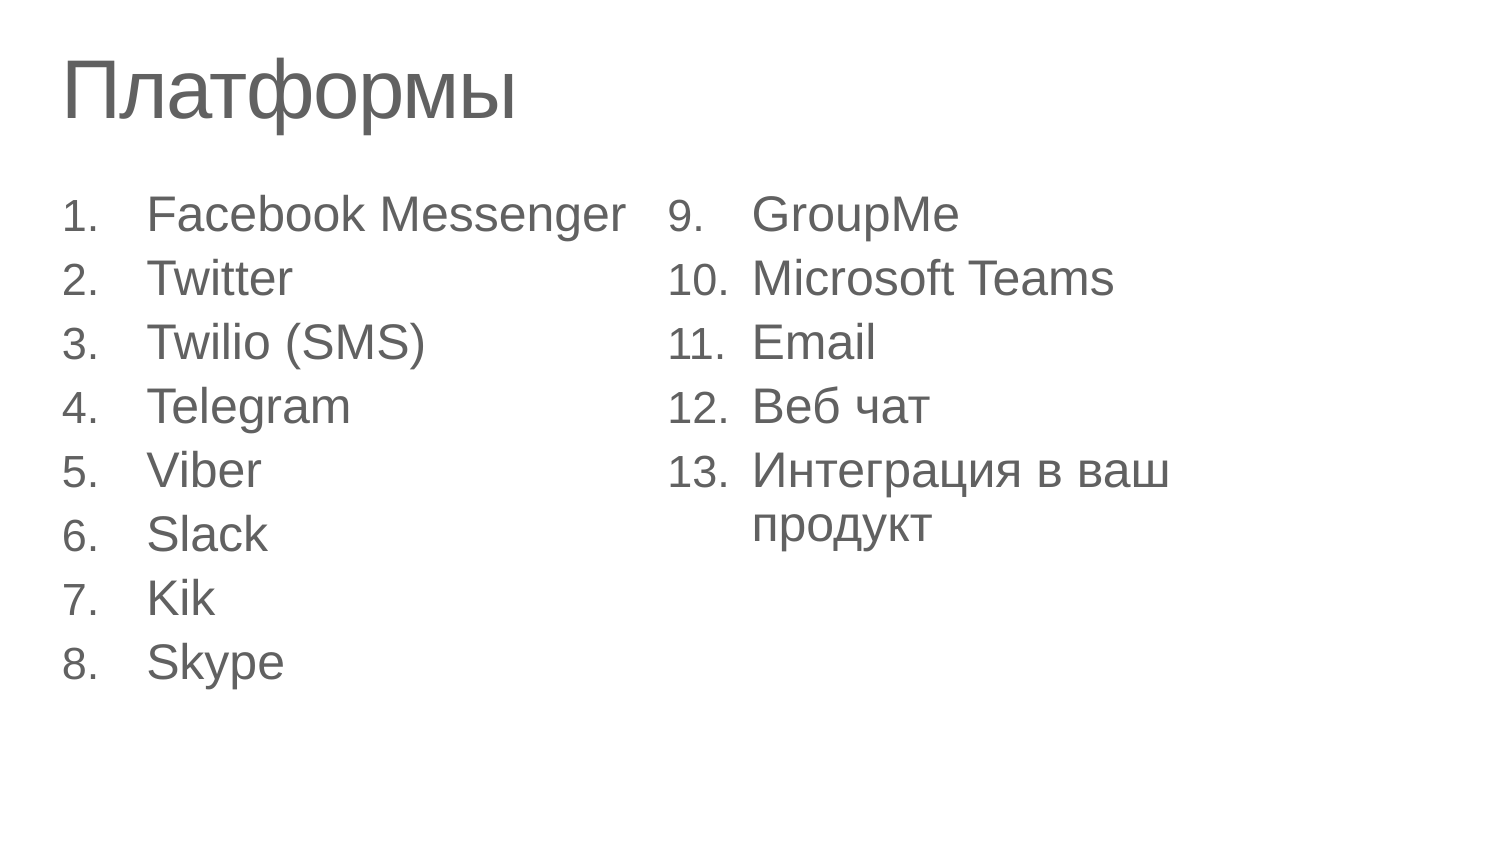

# Платформы
Facebook Messenger
Twitter
Twilio (SMS)
Telegram
Viber
Slack
Kik
Skype
GroupMe
Microsoft Teams
Email
Веб чат
Интеграция в ваш продукт